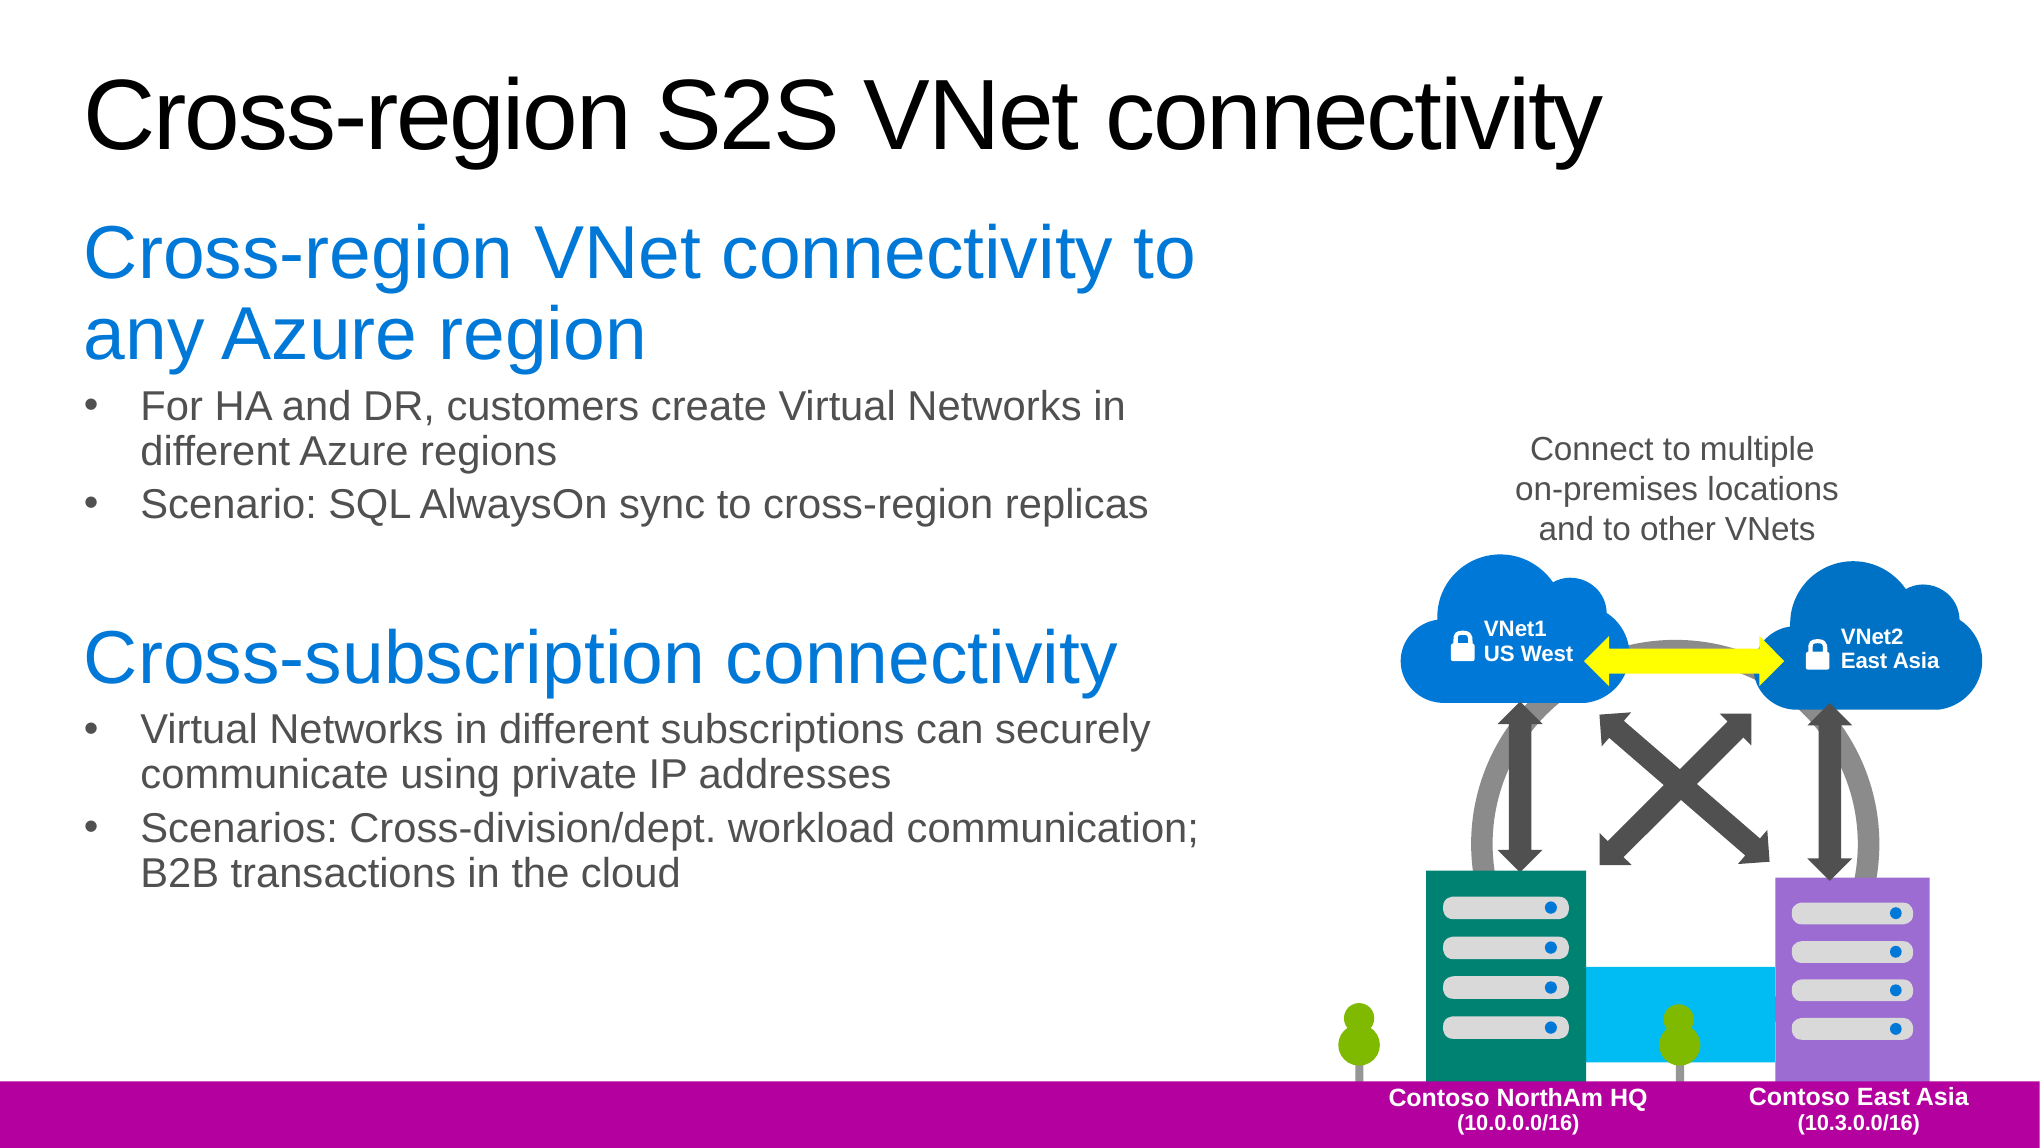

# Cross-region S2S VNet connectivity
Cross-region VNet connectivity to
any Azure region
For HA and DR, customers create Virtual Networks in different Azure regions
Scenario: SQL AlwaysOn sync to cross-region replicas
Connect to multiple
on-premises locations and to other VNets

VNet2
East Asia

Cross-subscription connectivity
Virtual Networks in different subscriptions can securely communicate using private IP addresses
Scenarios: Cross-division/dept. workload communication; B2B transactions in the cloud
VNet1
US West

Contoso East Asia (10.3.0.0/16)
Contoso NorthAm HQ (10.0.0.0/16)